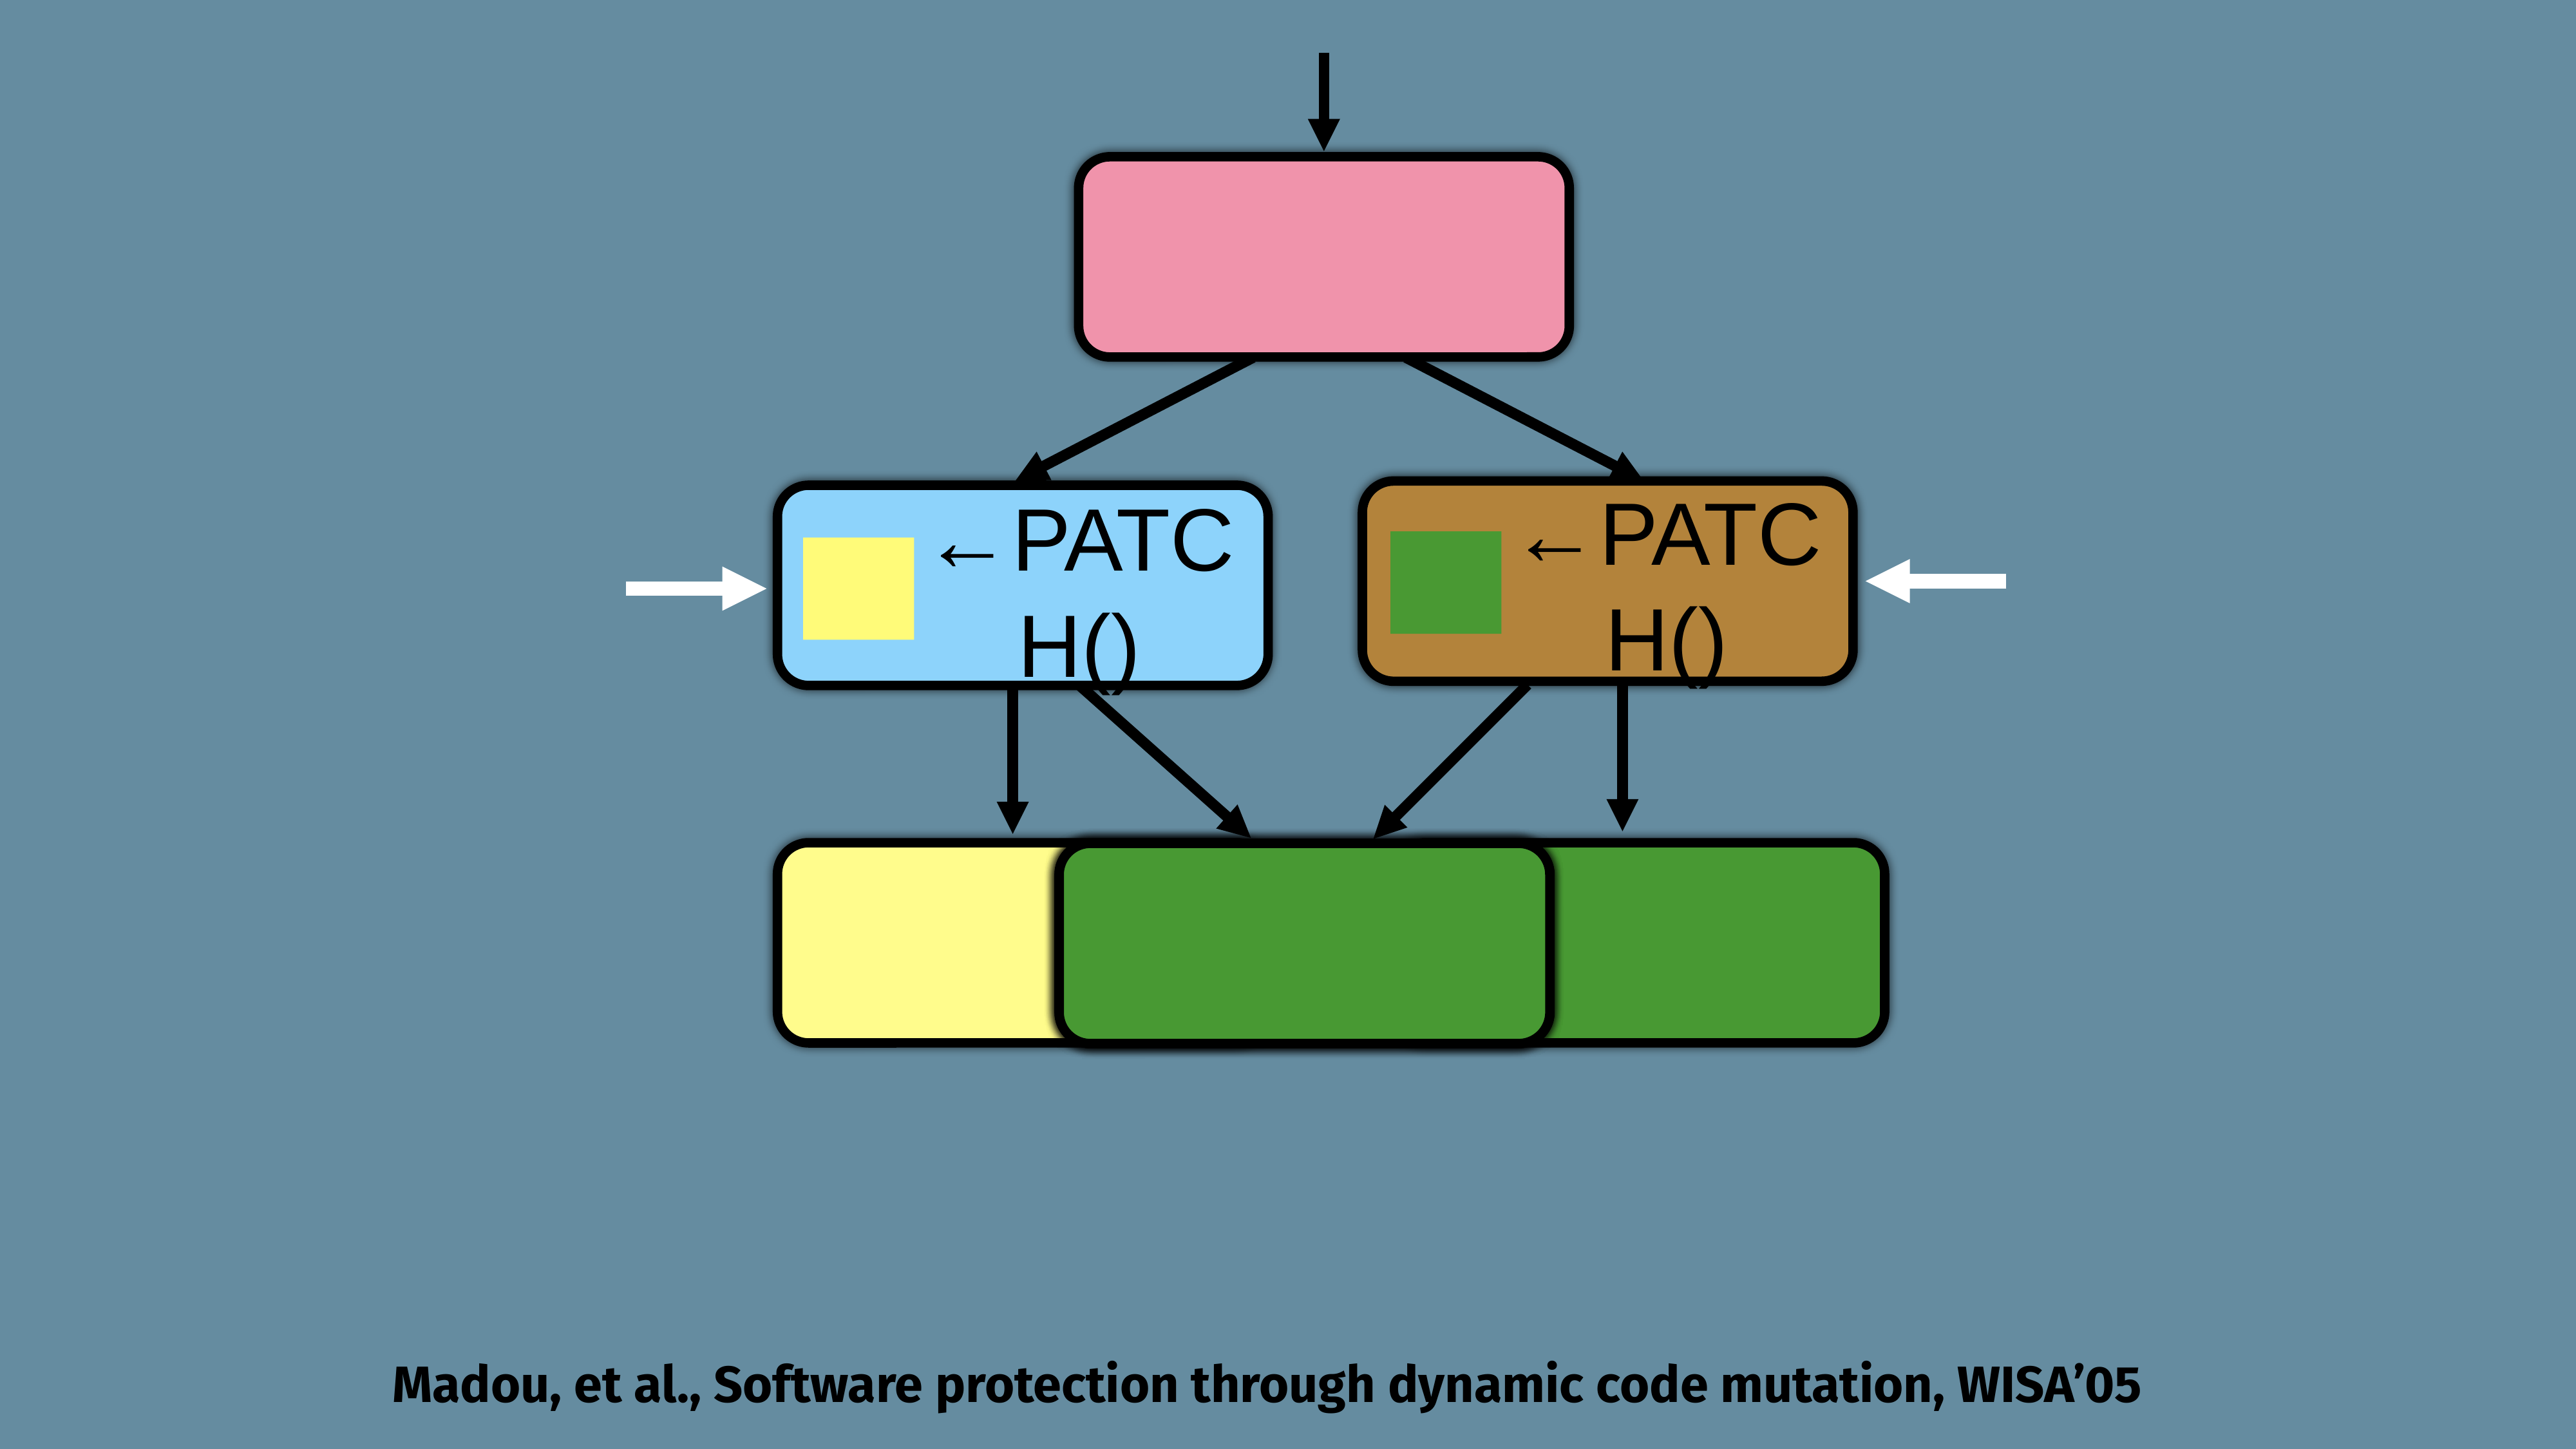

←PATCH()

←PATCH()

Madou, et al., Software protection through dynamic code mutation, WISA’05